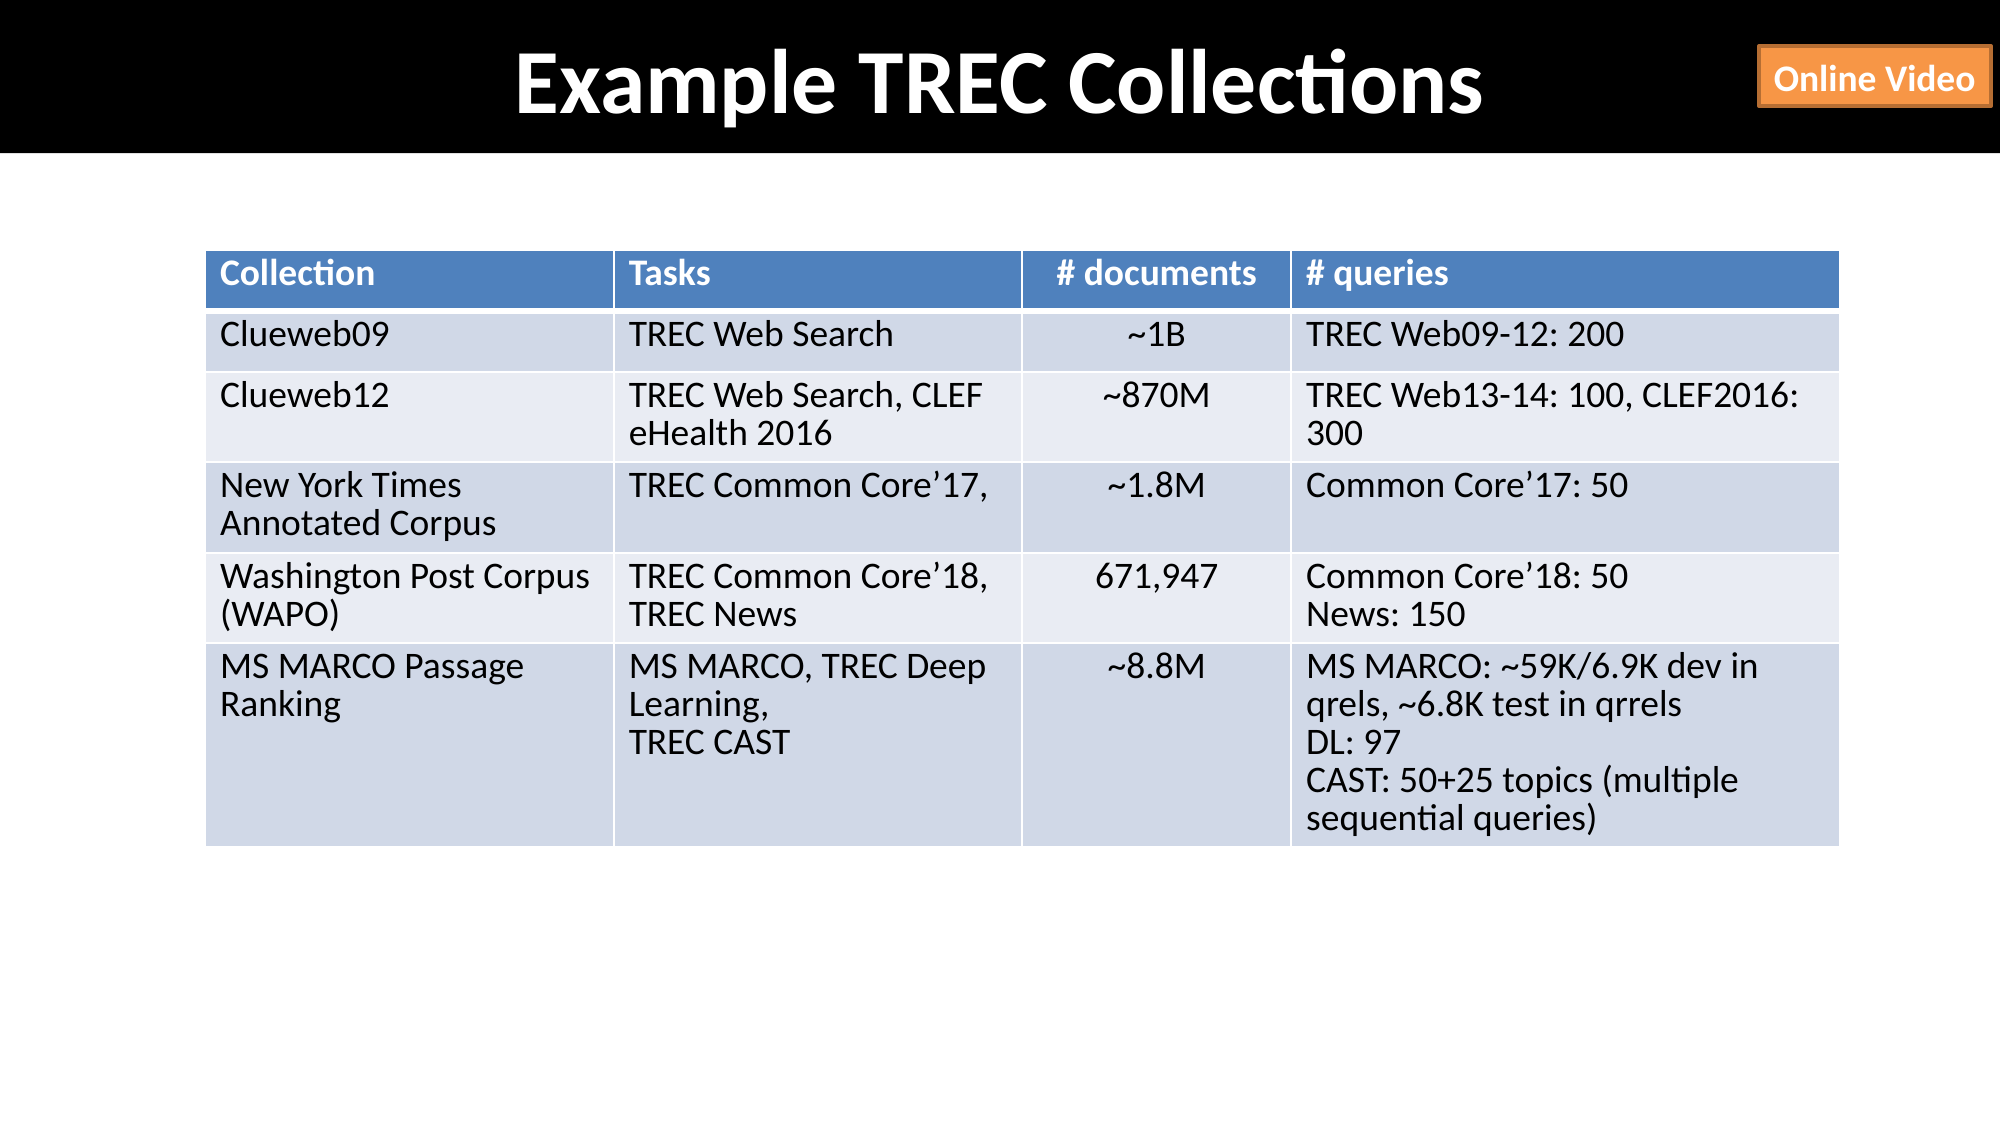

# Example TREC Collections
Online Video
| Collection | Tasks | # documents | # queries |
| --- | --- | --- | --- |
| Clueweb09 | TREC Web Search | ~1B | TREC Web09-12: 200 |
| Clueweb12 | TREC Web Search, CLEF eHealth 2016 | ~870M | TREC Web13-14: 100, CLEF2016: 300 |
| New York Times Annotated Corpus | TREC Common Core’17, | ~1.8M | Common Core’17: 50 |
| Washington Post Corpus (WAPO) | TREC Common Core’18, TREC News | 671,947 | Common Core’18: 50 News: 150 |
| MS MARCO Passage Ranking | MS MARCO, TREC Deep Learning, TREC CAST | ~8.8M | MS MARCO: ~59K/6.9K dev in qrels, ~6.8K test in qrrels DL: 97 CAST: 50+25 topics (multiple sequential queries) |
Update to modern ones